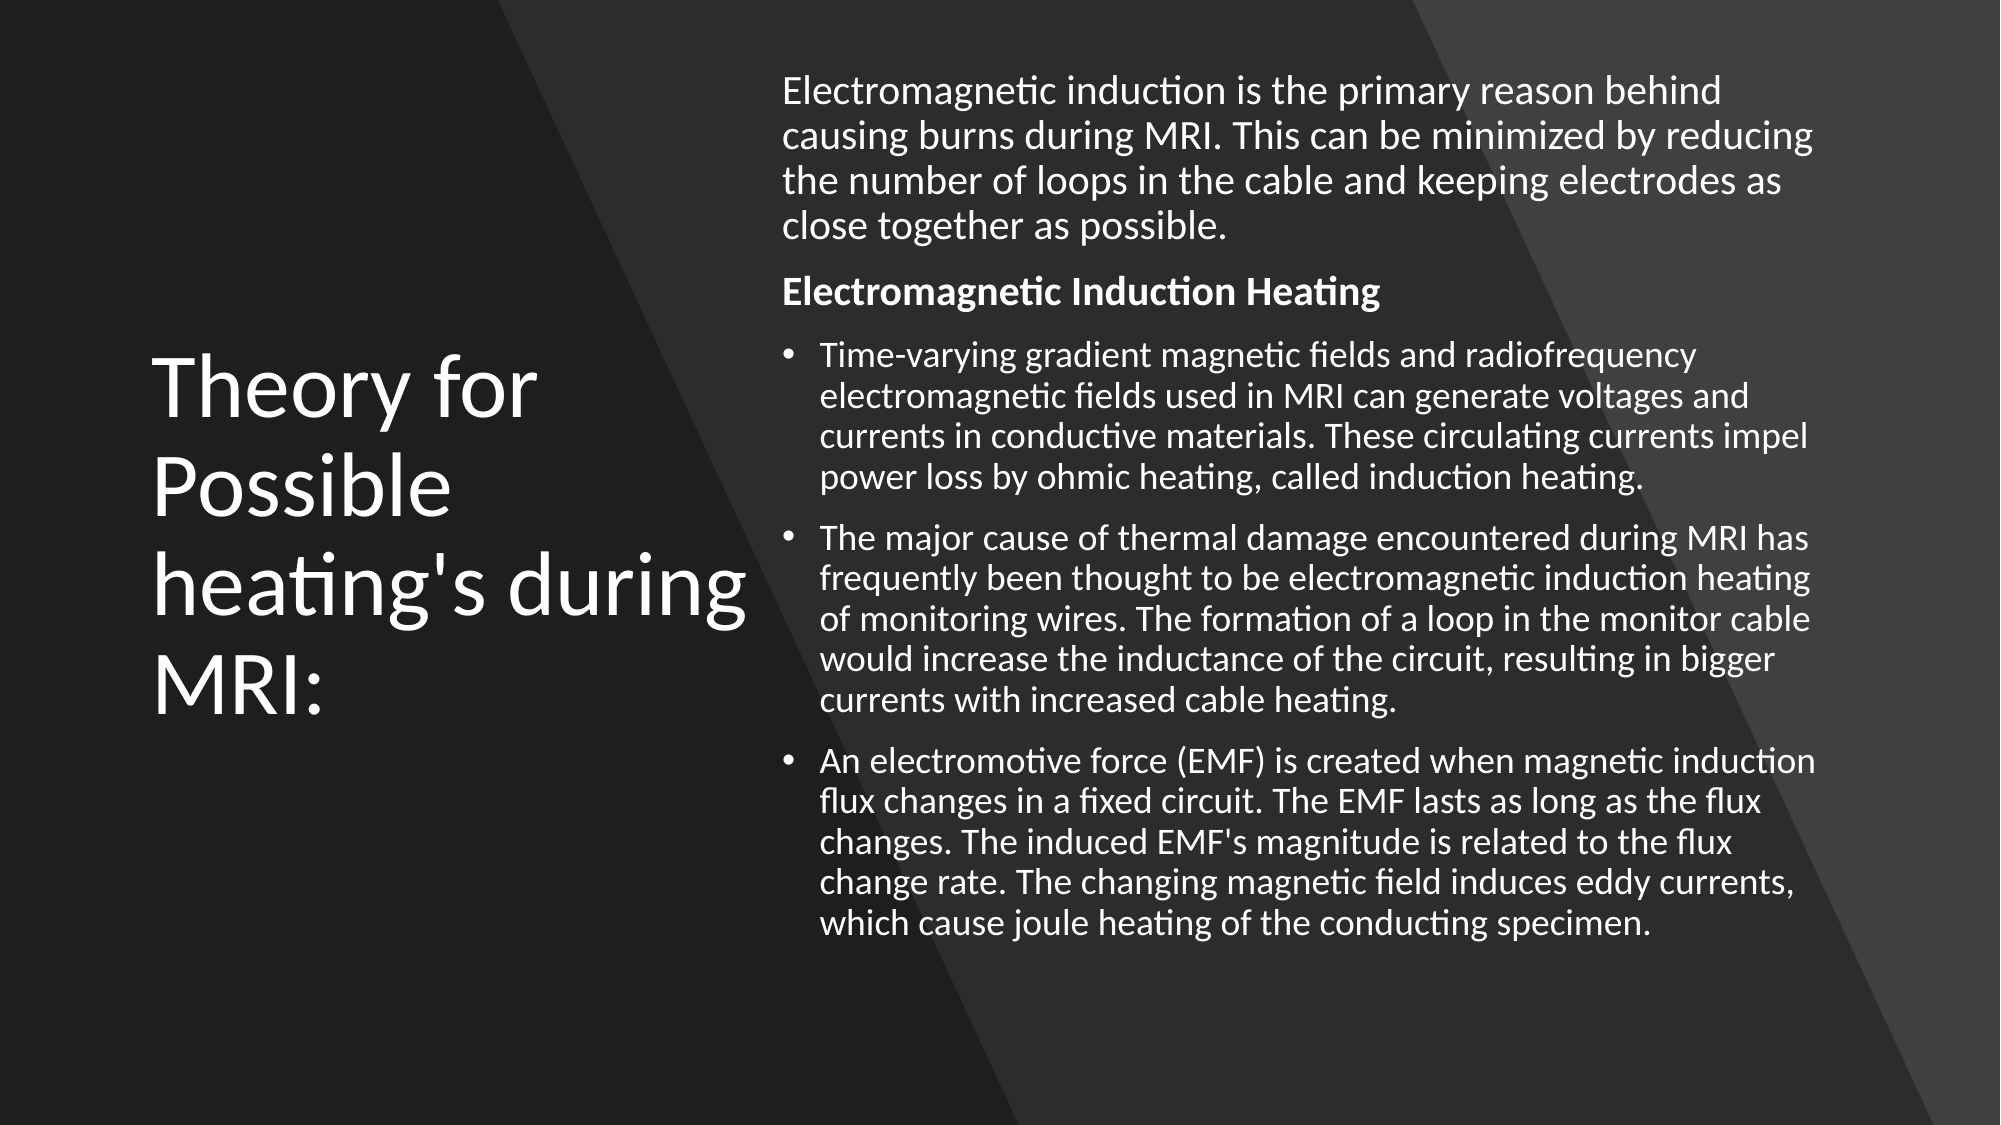

# Theory for Possible heating's during MRI:
Electromagnetic induction is the primary reason behind causing burns during MRI. This can be minimized by reducing the number of loops in the cable and keeping electrodes as close together as possible.
Electromagnetic Induction Heating
Time-varying gradient magnetic fields and radiofrequency electromagnetic fields used in MRI can generate voltages and currents in conductive materials. These circulating currents impel power loss by ohmic heating, called induction heating.
The major cause of thermal damage encountered during MRI has frequently been thought to be electromagnetic induction heating of monitoring wires. The formation of a loop in the monitor cable would increase the inductance of the circuit, resulting in bigger currents with increased cable heating.
An electromotive force (EMF) is created when magnetic induction flux changes in a fixed circuit. The EMF lasts as long as the flux changes. The induced EMF's magnitude is related to the flux change rate. The changing magnetic field induces eddy currents, which cause joule heating of the conducting specimen.